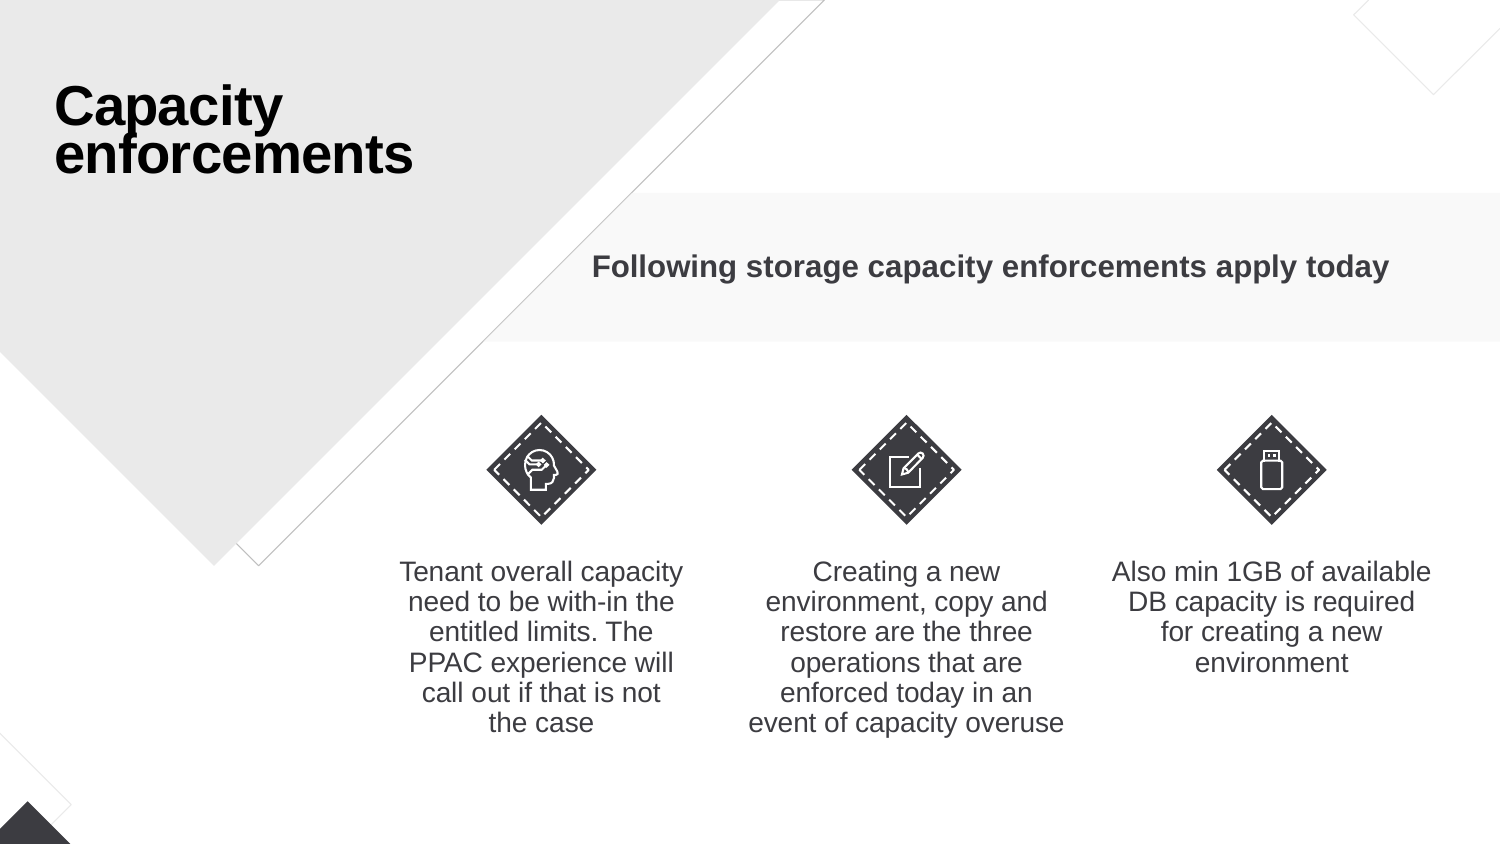

# Capacity enforcements
Following storage capacity enforcements apply today

Tenant overall capacity
need to be with-in the entitled limits. The
PPAC experience will
call out if that is not
the case
Creating a new environment, copy and restore are the three operations that are enforced today in an
event of capacity overuse
Also min 1GB of available DB capacity is required
for creating a new environment